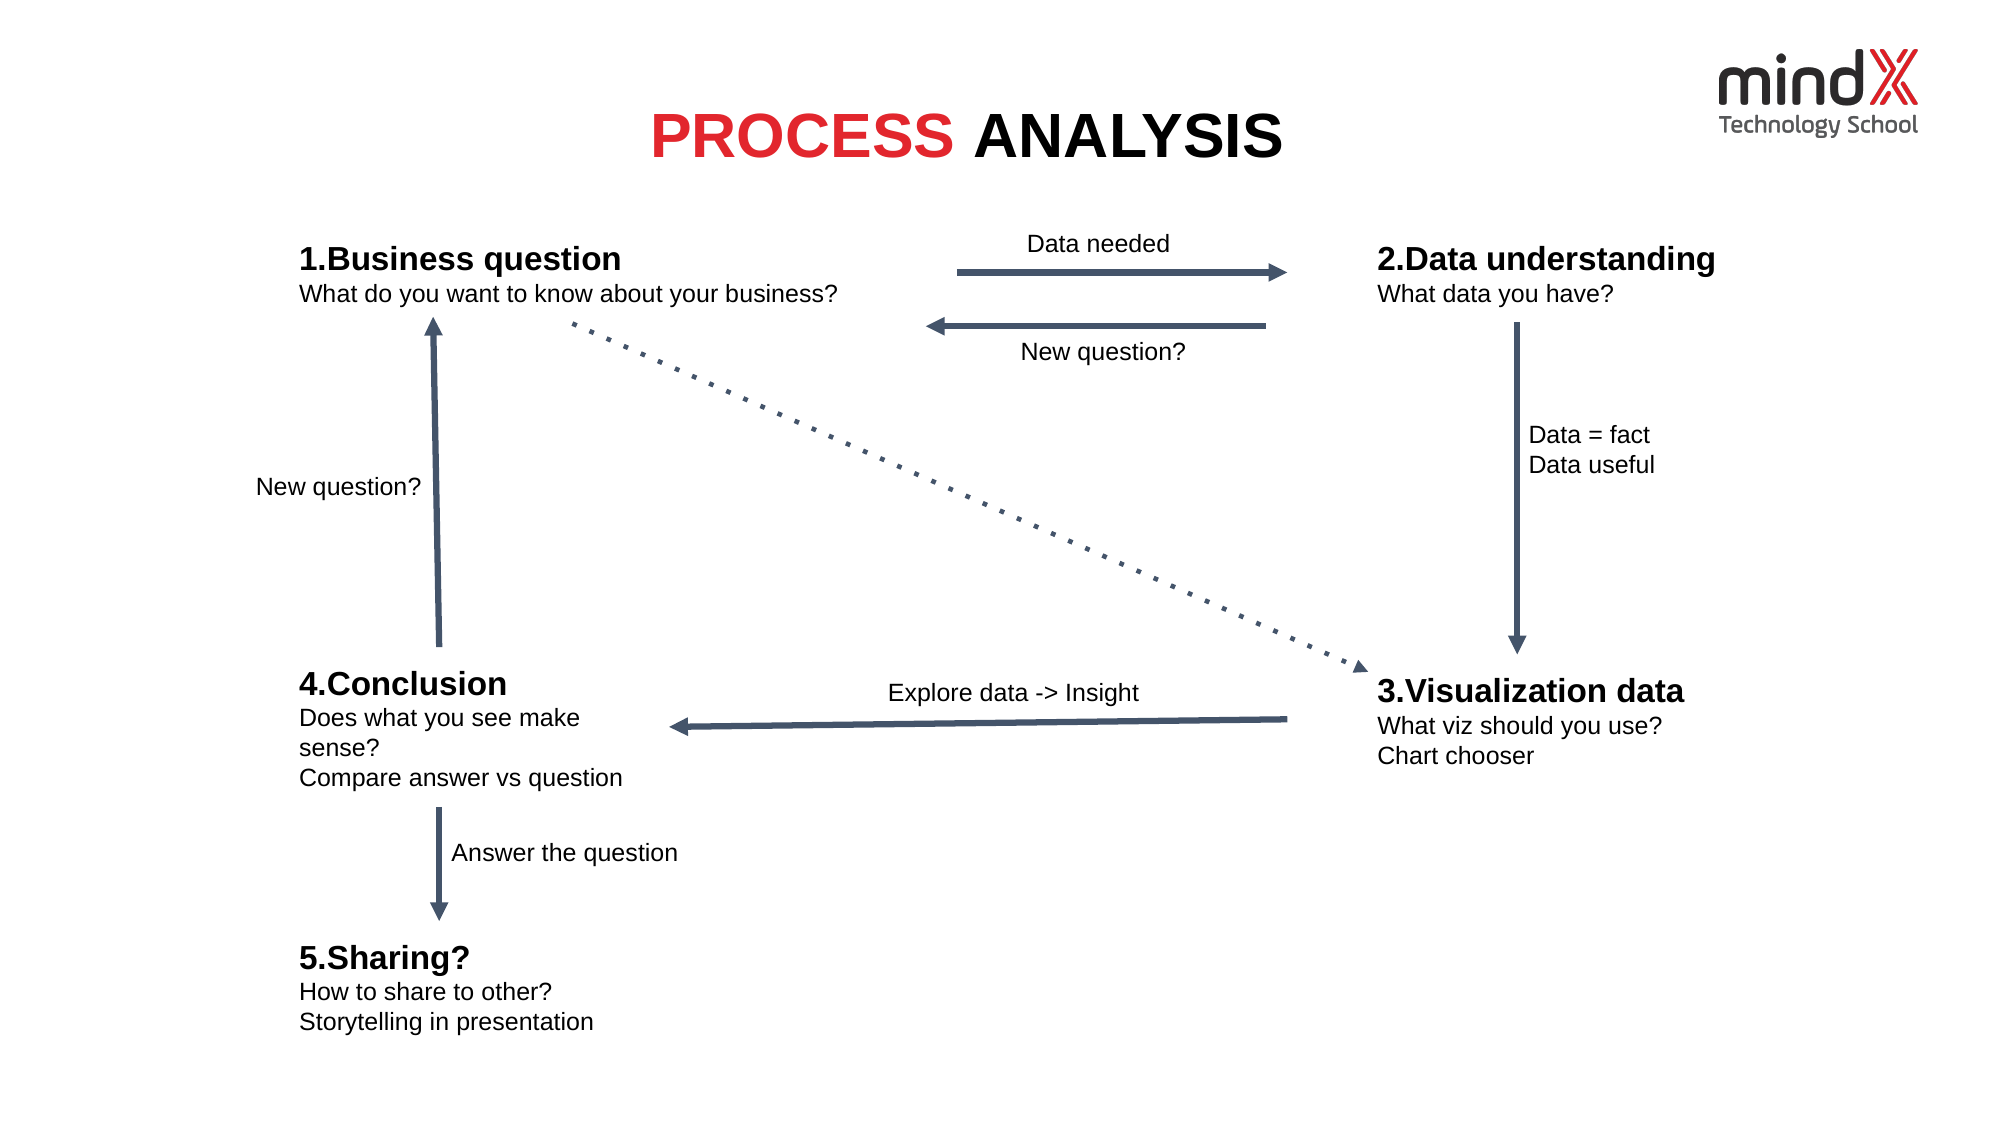

PROCESS ANALYSIS
Data needed
2.Data understanding
What data you have?
1.Business question
What do you want to know about your business?
Data = fact
Data useful
New question?
4.Conclusion
Does what you see make sense?
Compare answer vs question
3.Visualization data
What viz should you use?
Chart chooser
Explore data -> Insight
Answer the question
5.Sharing?
How to share to other?
Storytelling in presentation
New question?